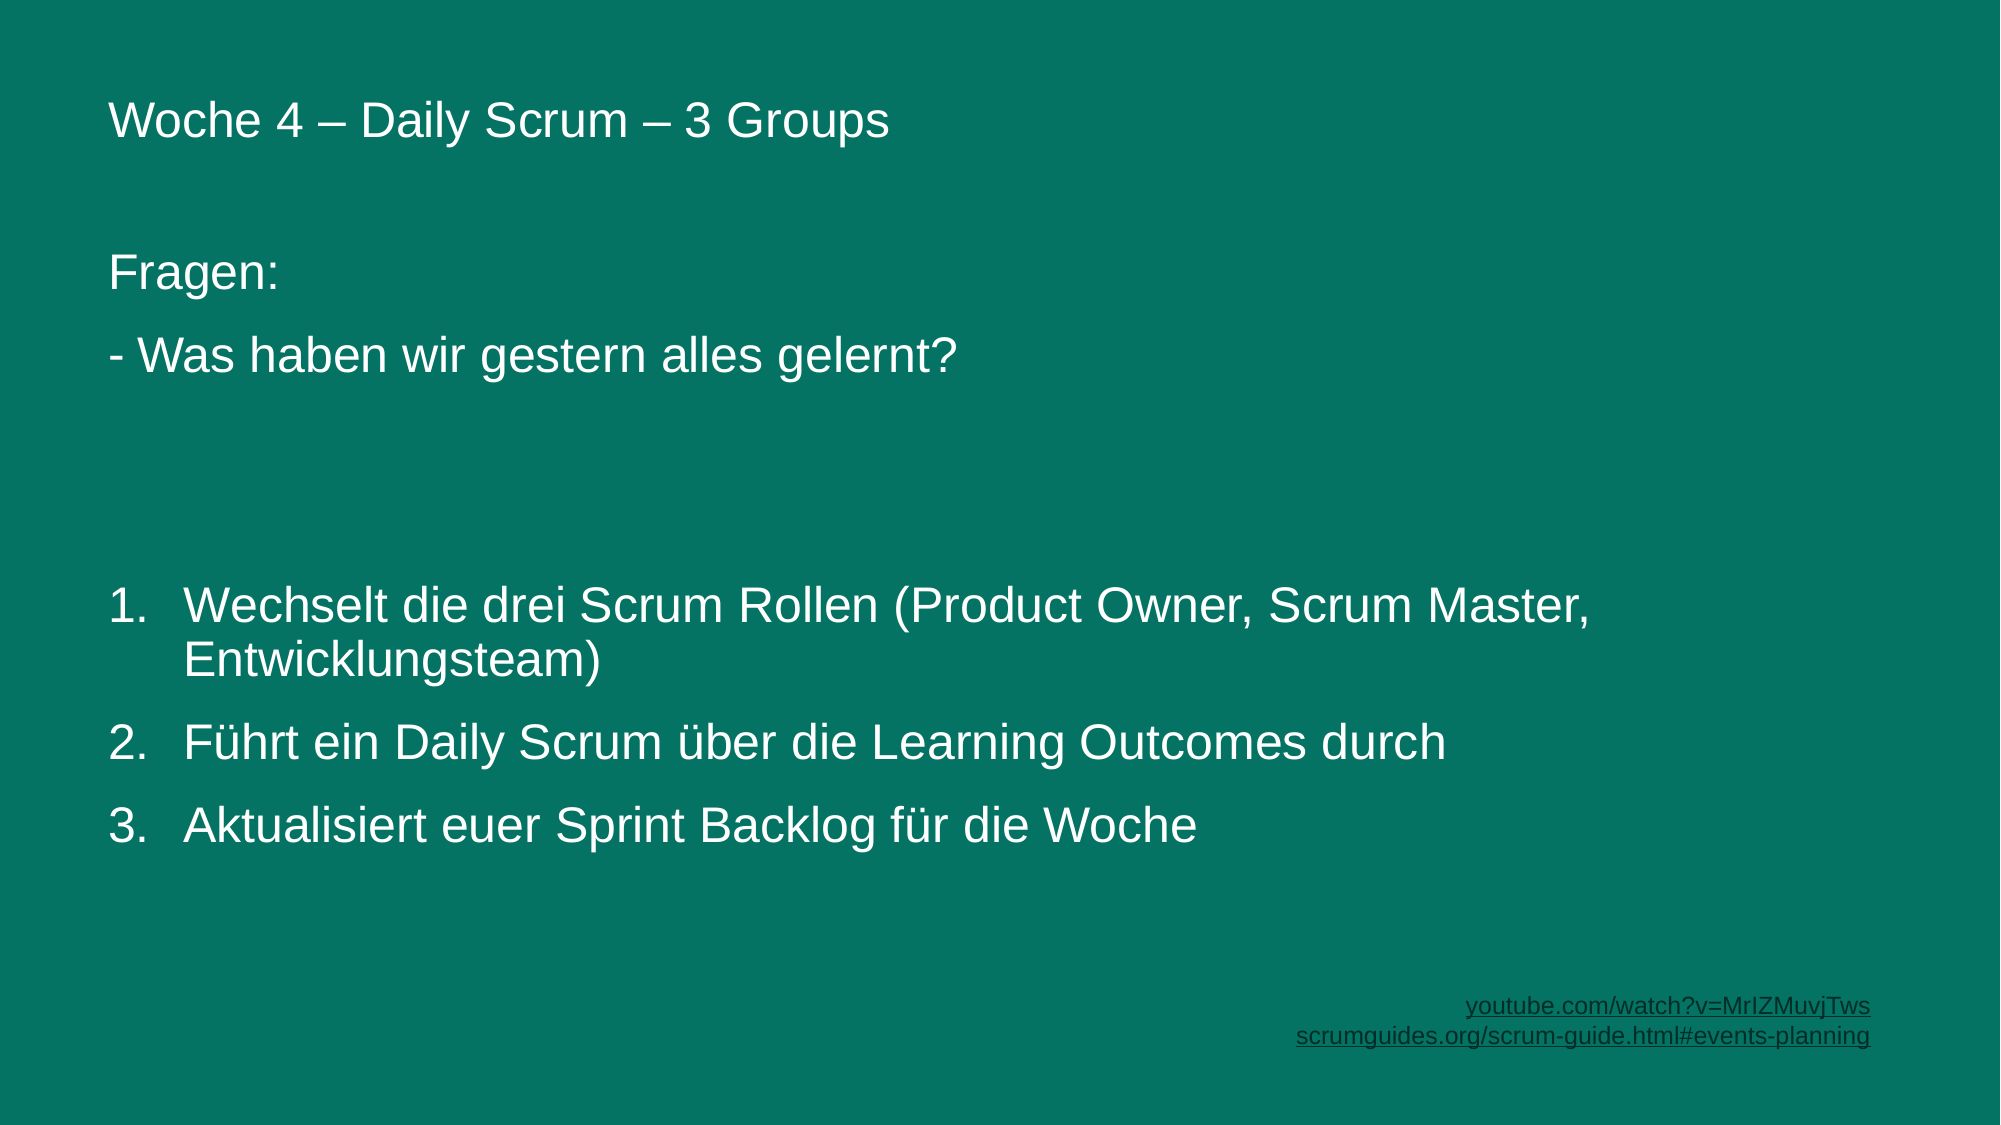

# Woche 4 – Daily Scrum – 3 Groups
Fragen:
Was haben wir gestern alles gelernt?

Wechselt die drei Scrum Rollen (Product Owner, Scrum Master, Entwicklungsteam)
Führt ein Daily Scrum über die Learning Outcomes durch
Aktualisiert euer Sprint Backlog für die Woche

youtube.com/watch?v=MrIZMuvjTws
scrumguides.org/scrum-guide.html#events-planning